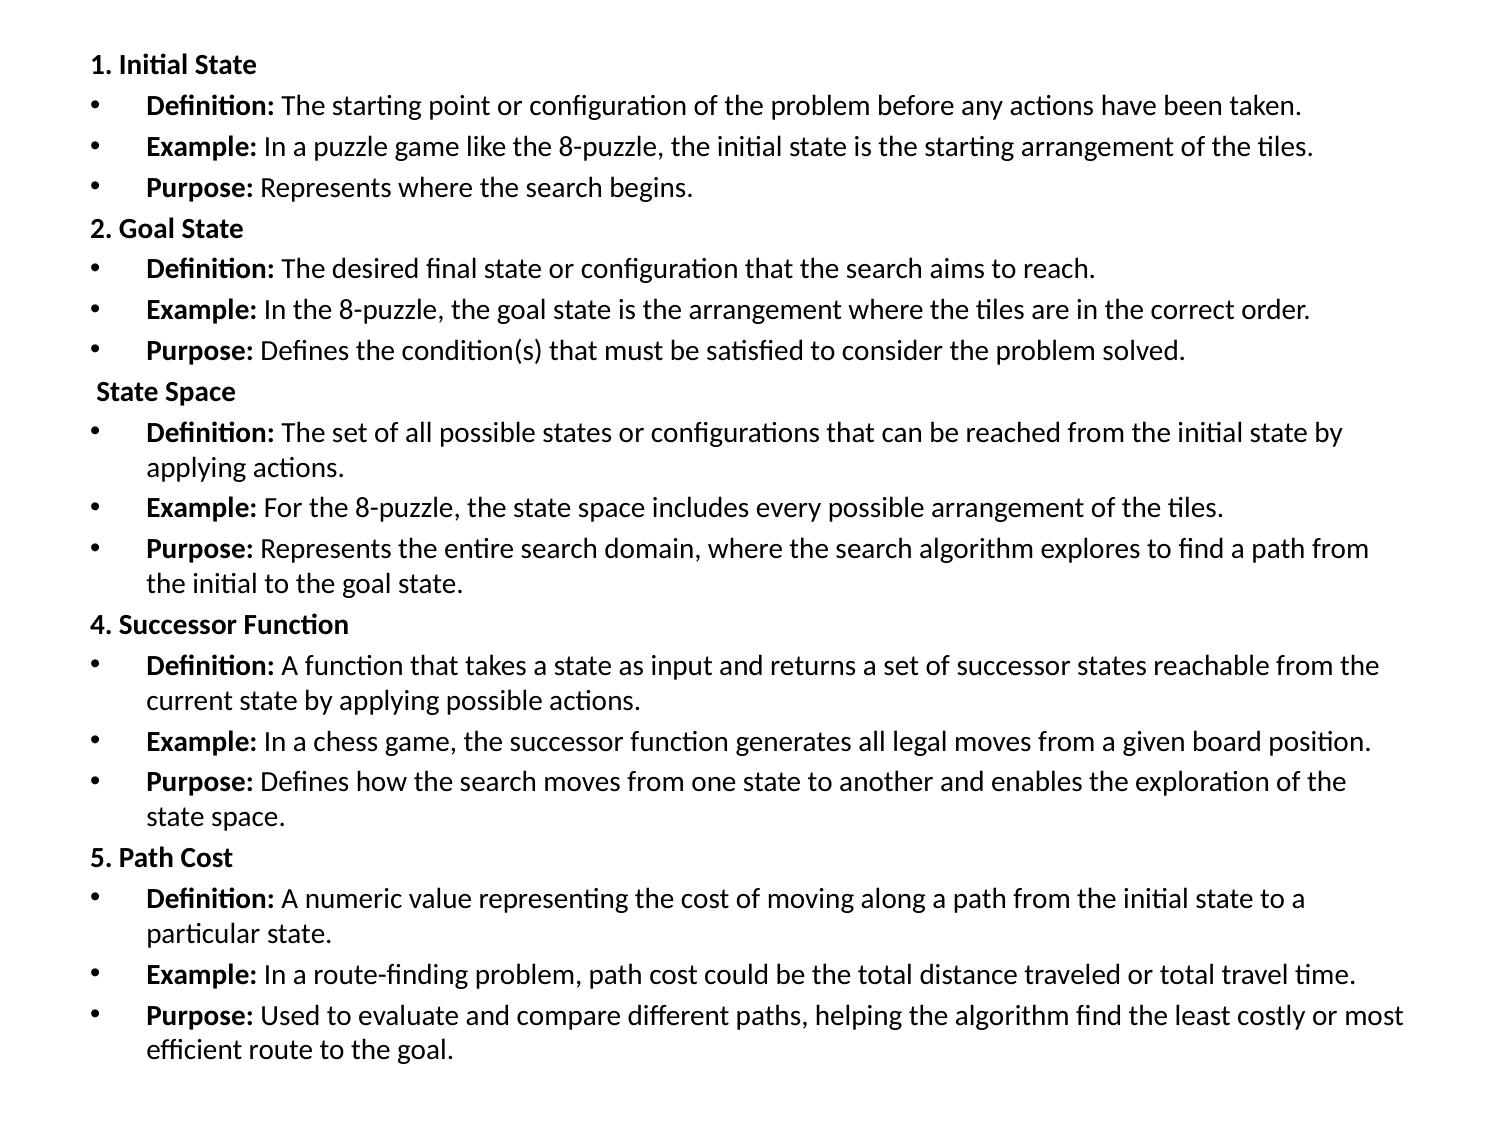

1. Initial State
Definition: The starting point or configuration of the problem before any actions have been taken.
Example: In a puzzle game like the 8-puzzle, the initial state is the starting arrangement of the tiles.
Purpose: Represents where the search begins.
2. Goal State
Definition: The desired final state or configuration that the search aims to reach.
Example: In the 8-puzzle, the goal state is the arrangement where the tiles are in the correct order.
Purpose: Defines the condition(s) that must be satisfied to consider the problem solved.
 State Space
Definition: The set of all possible states or configurations that can be reached from the initial state by applying actions.
Example: For the 8-puzzle, the state space includes every possible arrangement of the tiles.
Purpose: Represents the entire search domain, where the search algorithm explores to find a path from the initial to the goal state.
4. Successor Function
Definition: A function that takes a state as input and returns a set of successor states reachable from the current state by applying possible actions.
Example: In a chess game, the successor function generates all legal moves from a given board position.
Purpose: Defines how the search moves from one state to another and enables the exploration of the state space.
5. Path Cost
Definition: A numeric value representing the cost of moving along a path from the initial state to a particular state.
Example: In a route-finding problem, path cost could be the total distance traveled or total travel time.
Purpose: Used to evaluate and compare different paths, helping the algorithm find the least costly or most efficient route to the goal.